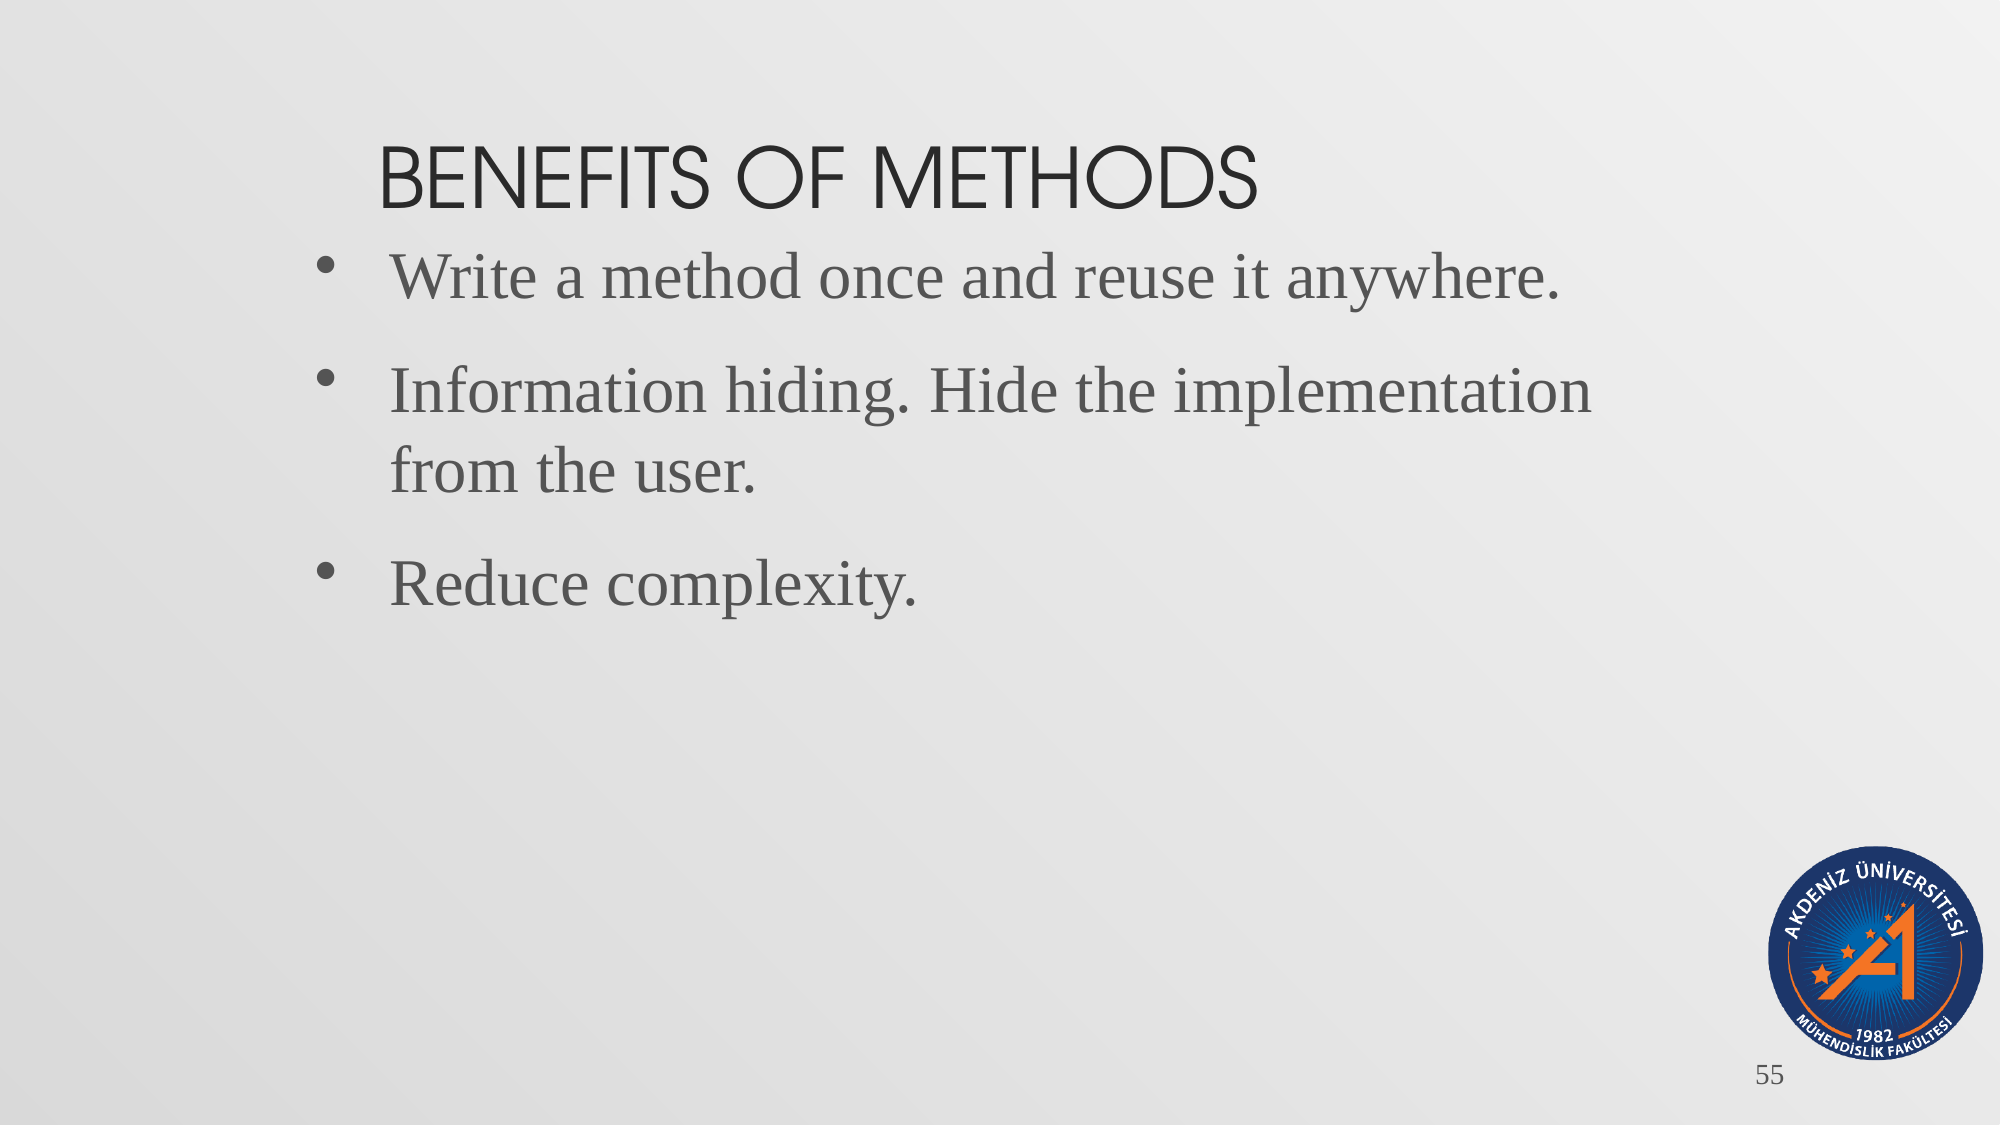

# Benefits of Methods
Write a method once and reuse it anywhere.
Information hiding. Hide the implementation from the user.
Reduce complexity.
55